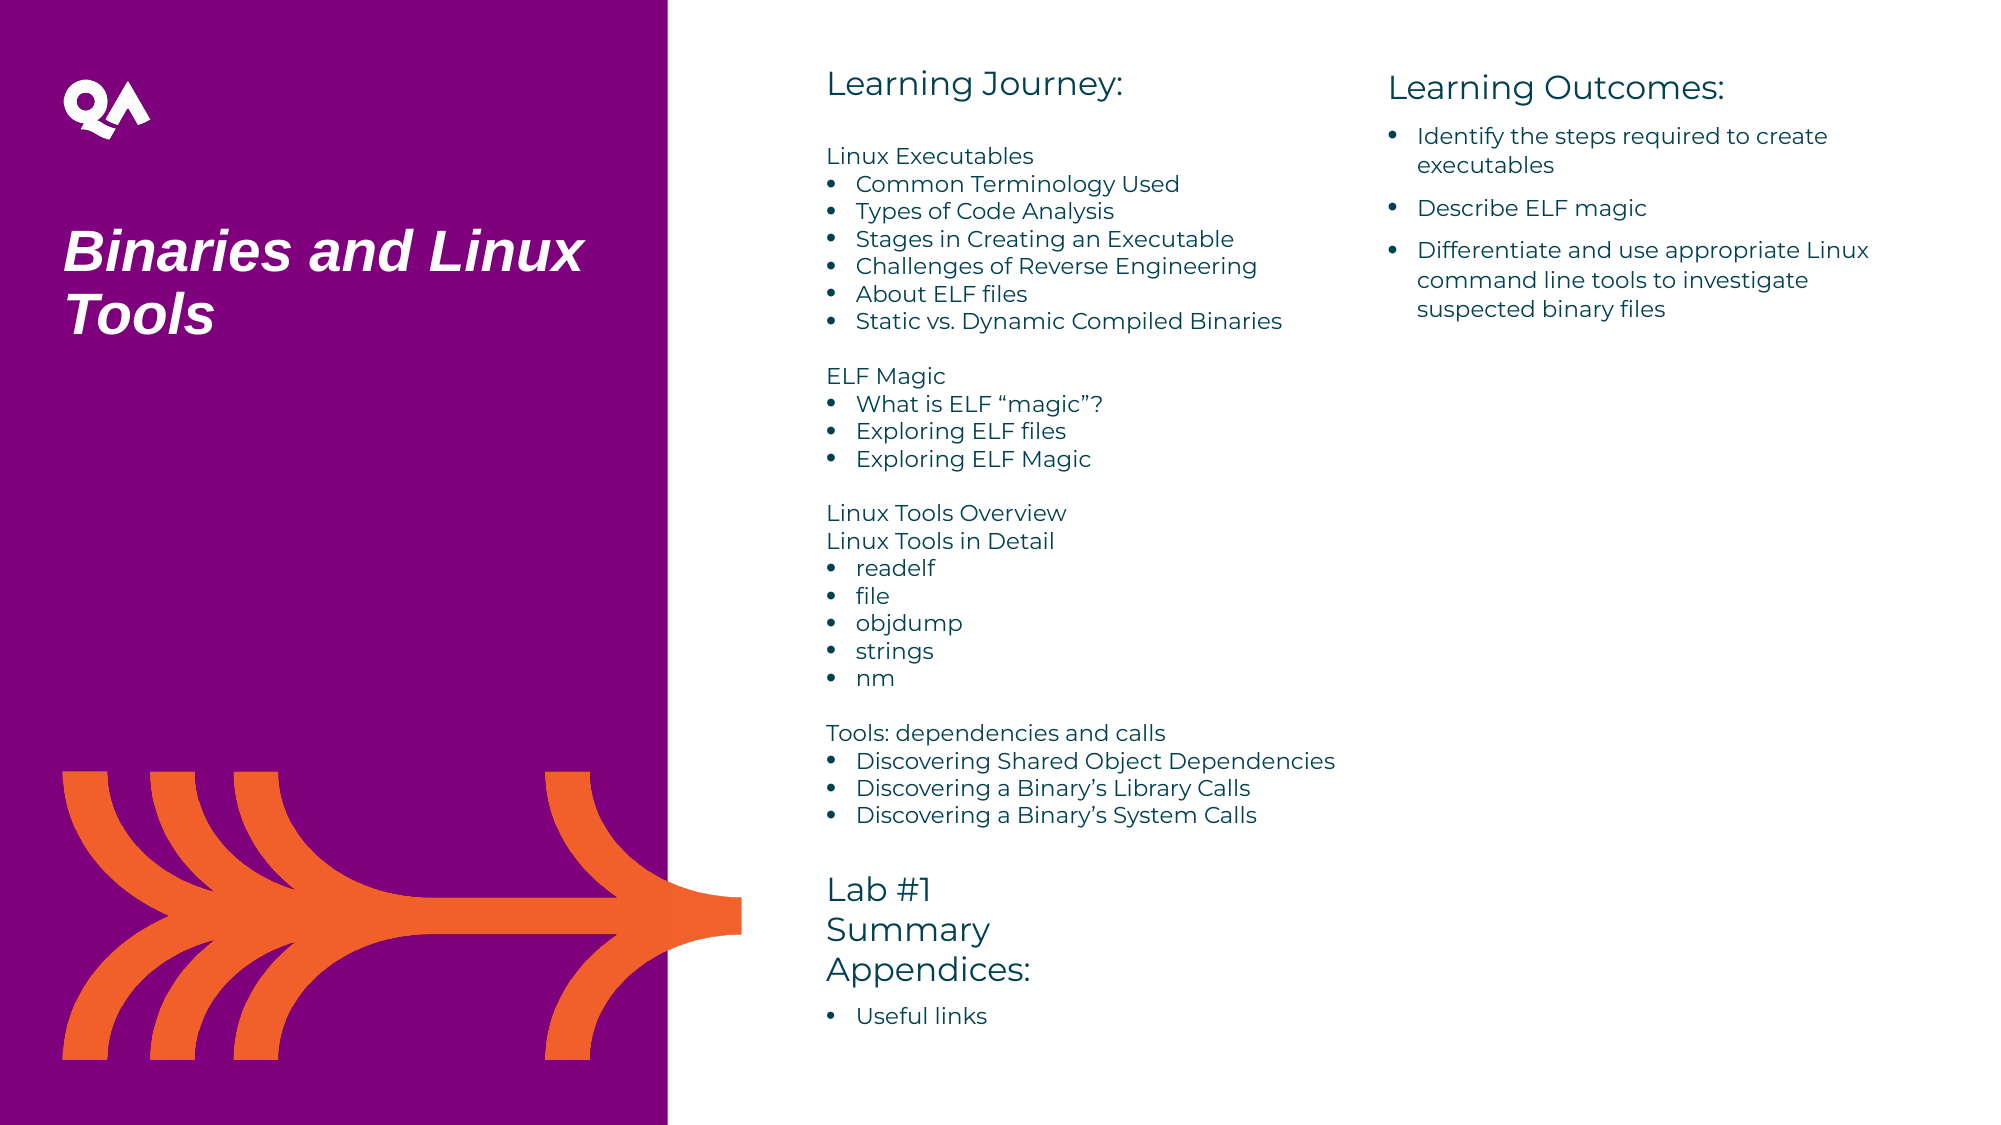

Learning Journey:

Linux Executables
Common Terminology Used
Types of Code Analysis
Stages in Creating an Executable
Challenges of Reverse Engineering
About ELF files
Static vs. Dynamic Compiled Binaries

ELF Magic
What is ELF “magic”?
Exploring ELF files
Exploring ELF Magic

Linux Tools Overview
Linux Tools in Detail
readelf
file
objdump
strings
nm

Tools: dependencies and calls
Discovering Shared Object Dependencies
Discovering a Binary’s Library Calls
Discovering a Binary’s System Calls

Lab #1
Summary
Appendices:
Useful links
Learning Outcomes:
Identify the steps required to create executables
Describe ELF magic
Differentiate and use appropriate Linux command line tools to investigate suspected binary files
Binaries and Linux Tools